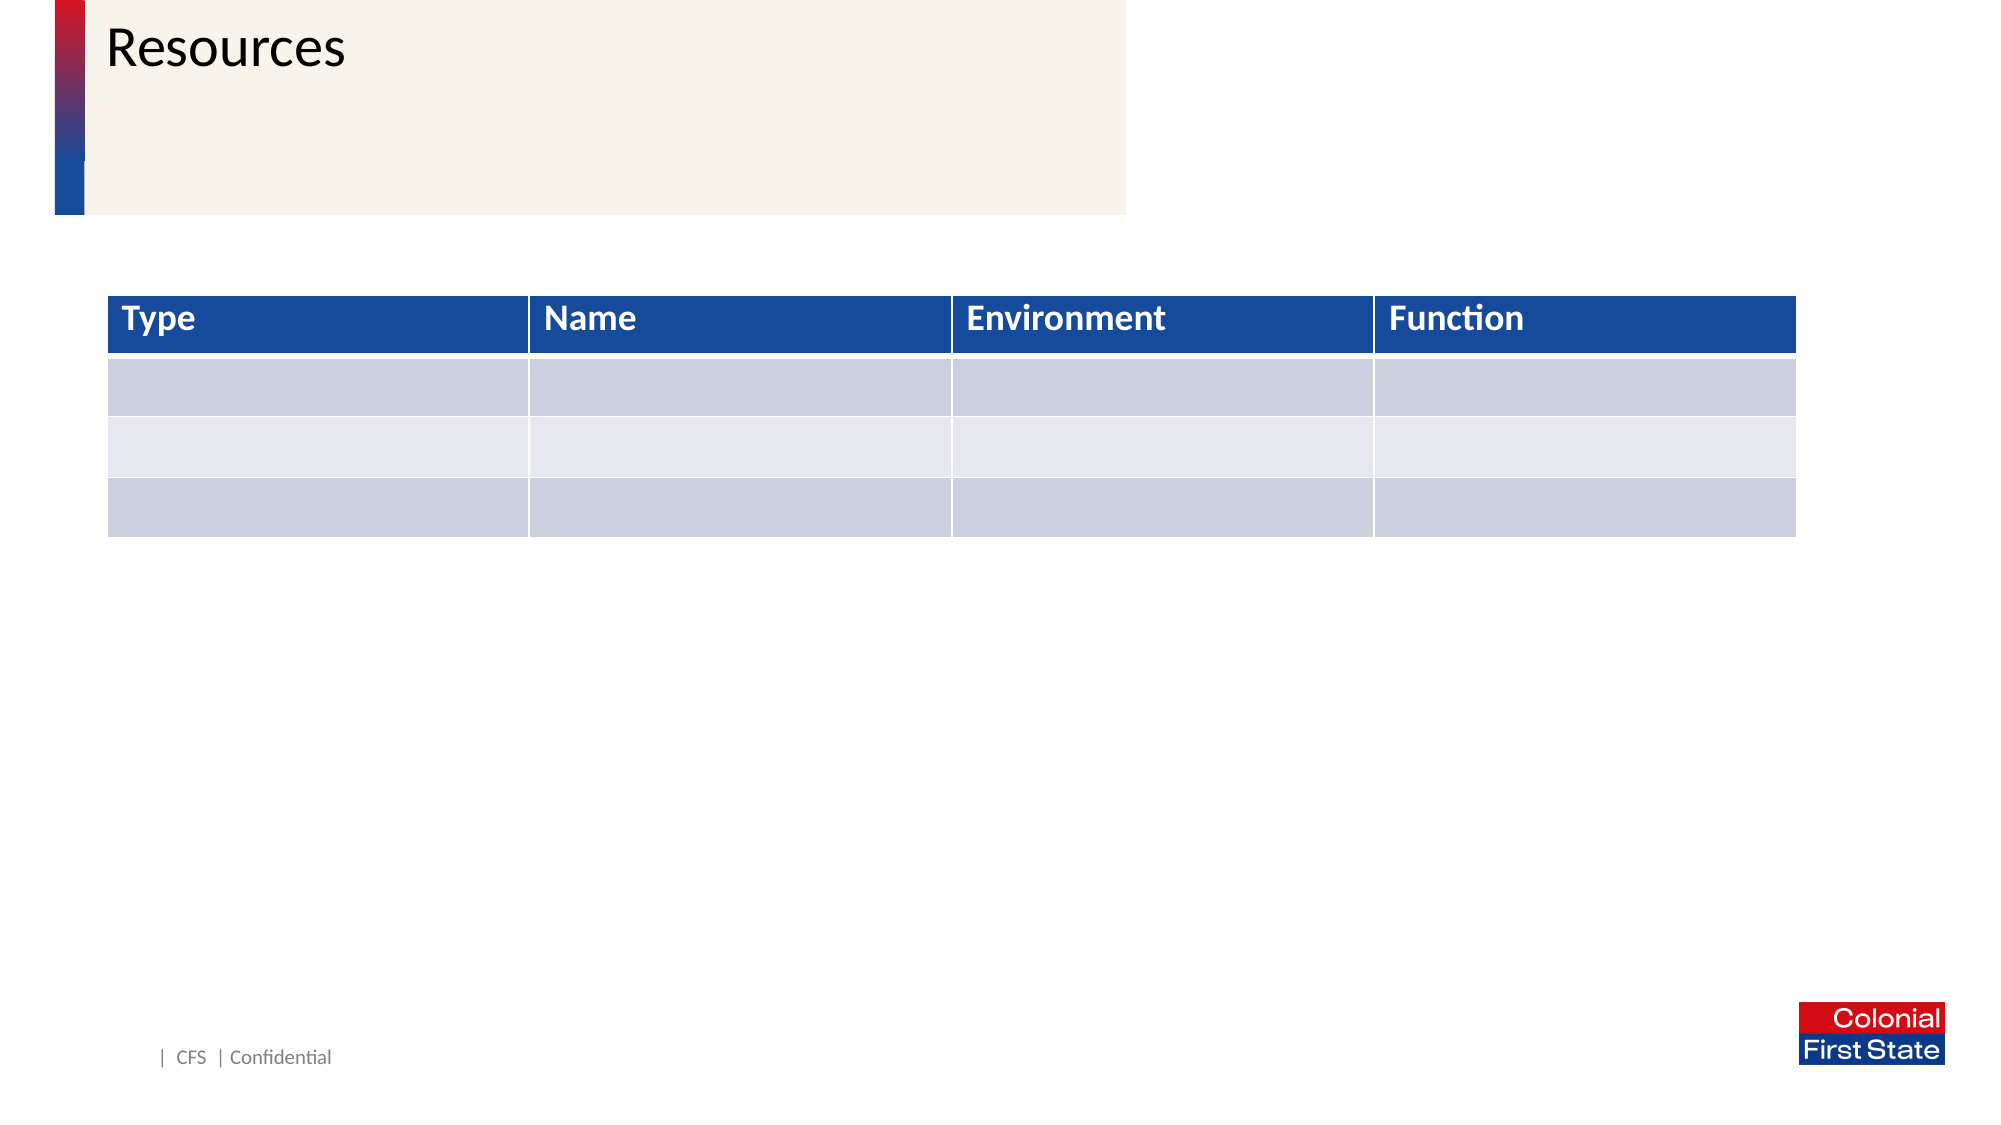

# Resources
| Type | Name | Environment | Function |
| --- | --- | --- | --- |
|  |  |  |  |
|  |  |  |  |
|  |  |  |  |